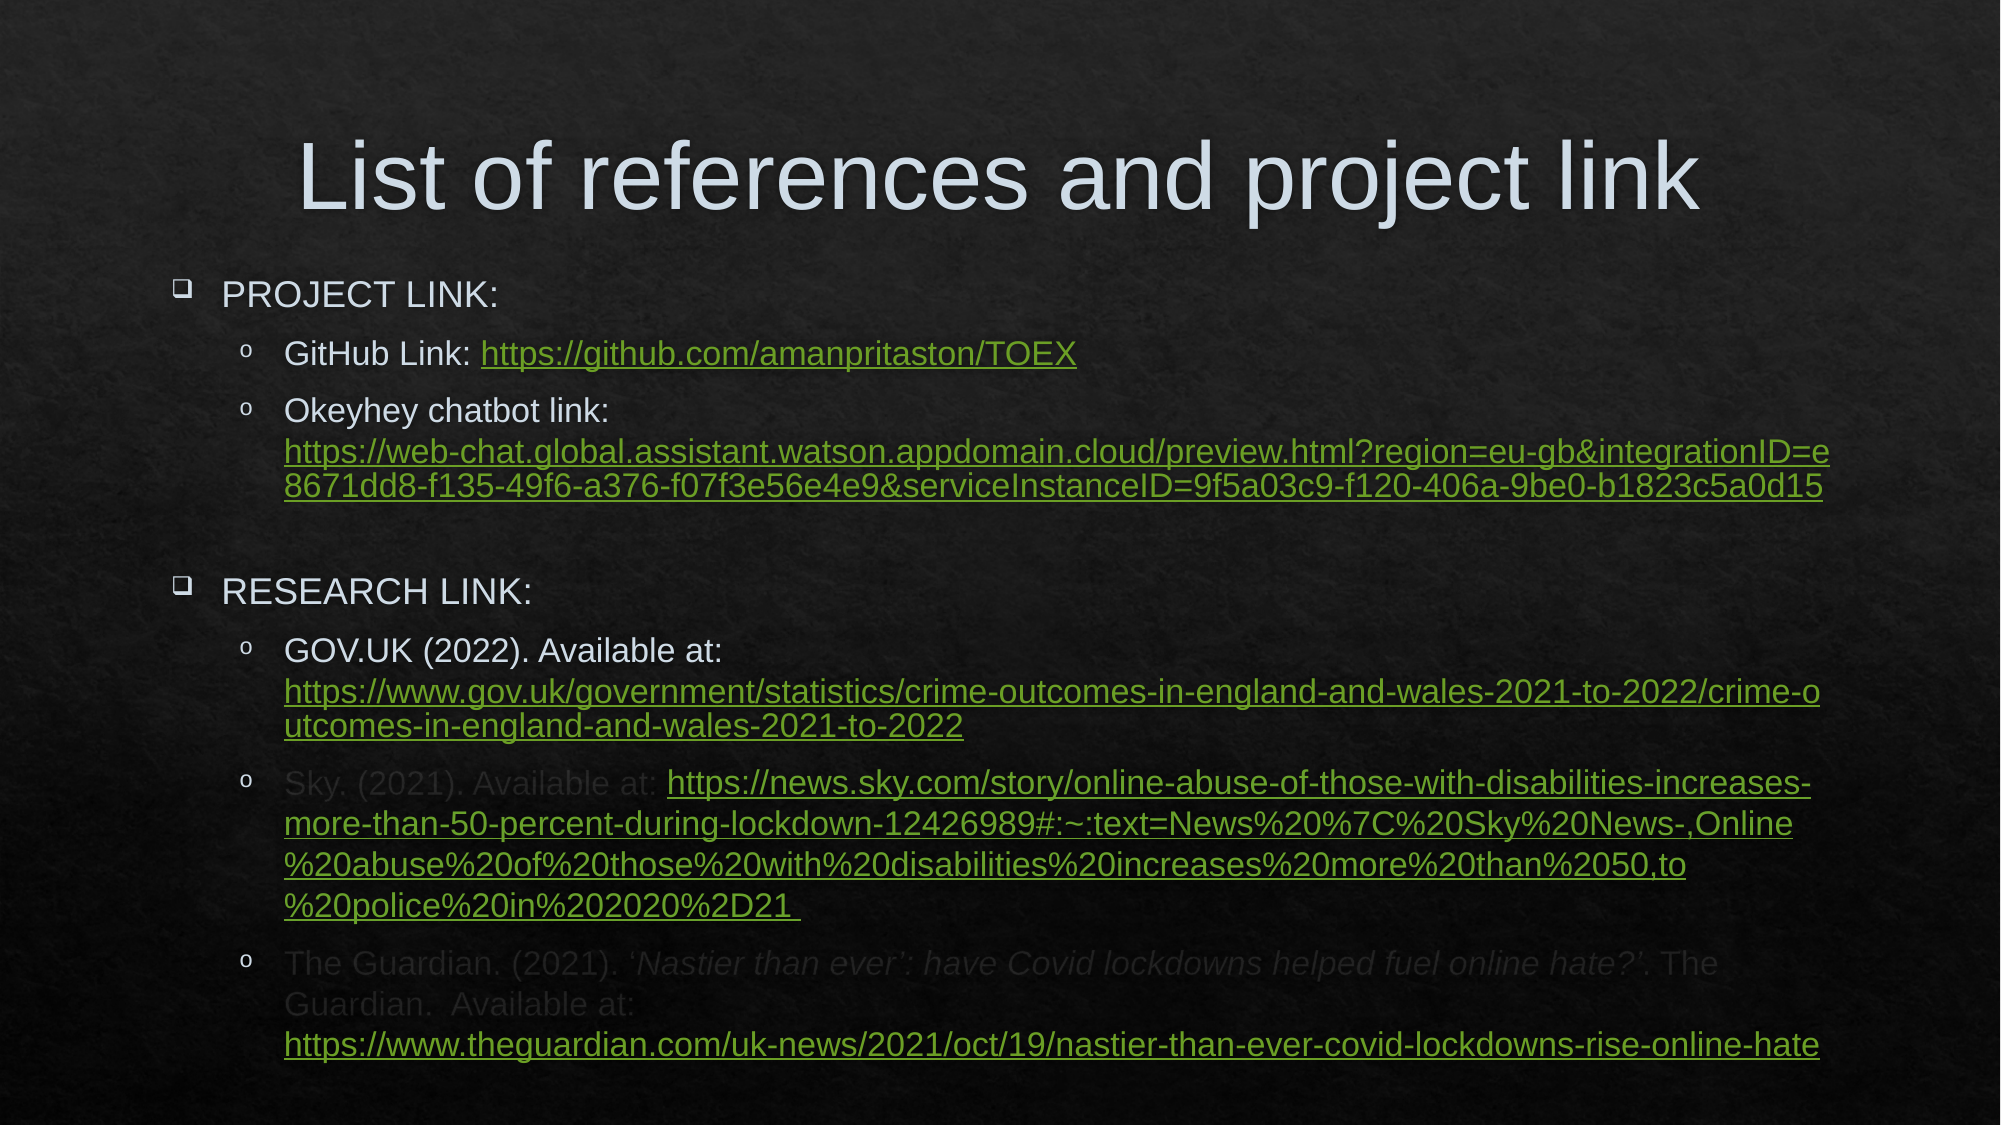

# List of references and project link
PROJECT LINK:
GitHub Link: https://github.com/amanpritaston/TOEX
Okeyhey chatbot link: https://web-chat.global.assistant.watson.appdomain.cloud/preview.html?region=eu-gb&integrationID=e8671dd8-f135-49f6-a376-f07f3e56e4e9&serviceInstanceID=9f5a03c9-f120-406a-9be0-b1823c5a0d15
RESEARCH LINK:
GOV.UK (2022). Available at: https://www.gov.uk/government/statistics/crime-outcomes-in-england-and-wales-2021-to-2022/crime-outcomes-in-england-and-wales-2021-to-2022
Sky. (2021). Available at: https://news.sky.com/story/online-abuse-of-those-with-disabilities-increases-more-than-50-percent-during-lockdown-12426989#:~:text=News%20%7C%20Sky%20News-,Online%20abuse%20of%20those%20with%20disabilities%20increases%20more%20than%2050,to%20police%20in%202020%2D21
The Guardian. (2021). ‘Nastier than ever’: have Covid lockdowns helped fuel online hate?’. The Guardian.  Available at: https://www.theguardian.com/uk-news/2021/oct/19/nastier-than-ever-covid-lockdowns-rise-online-hate